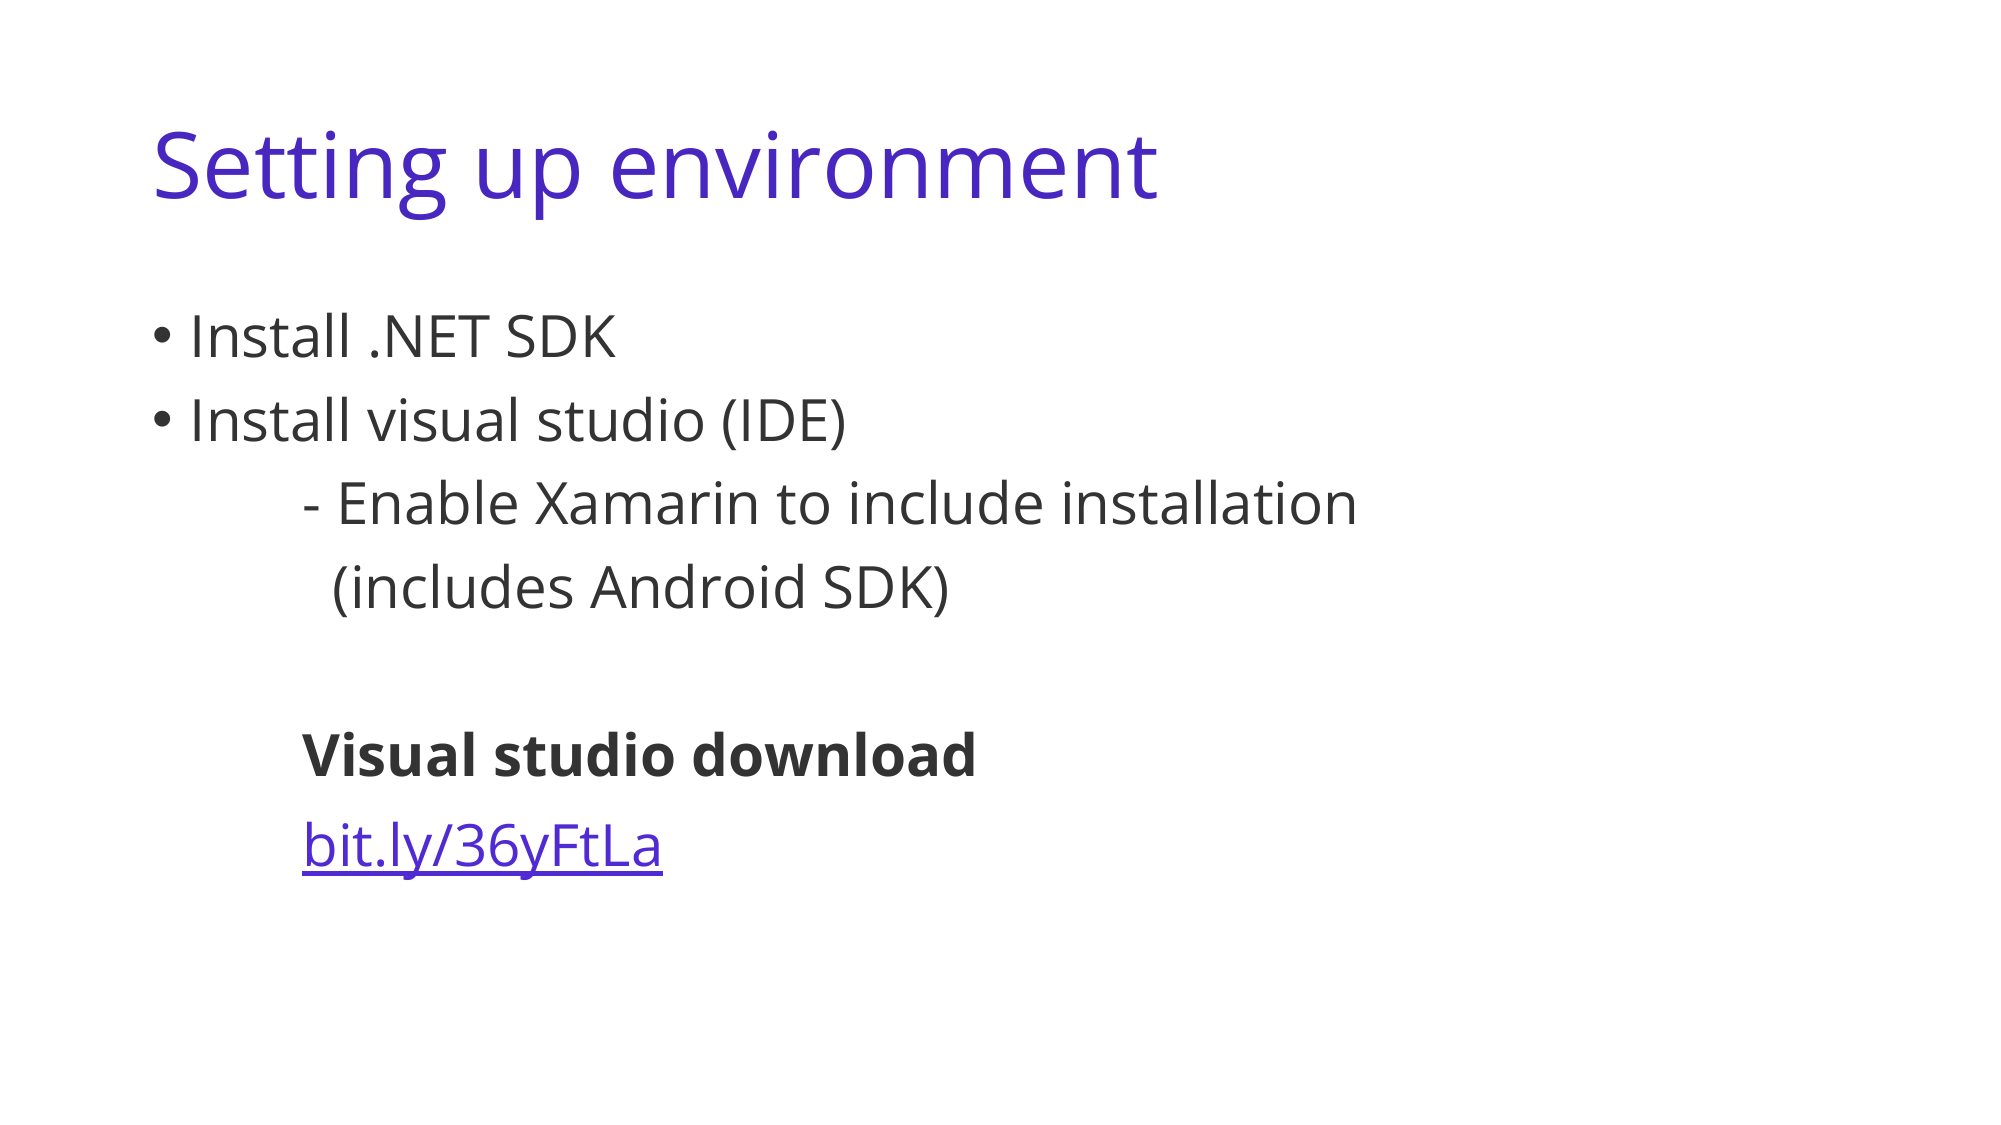

# Setting up environment
Install .NET SDK
Install visual studio (IDE)
	- Enable Xamarin to include installation
  	  (includes Android SDK)

	Visual studio download
	bit.ly/36yFtLa